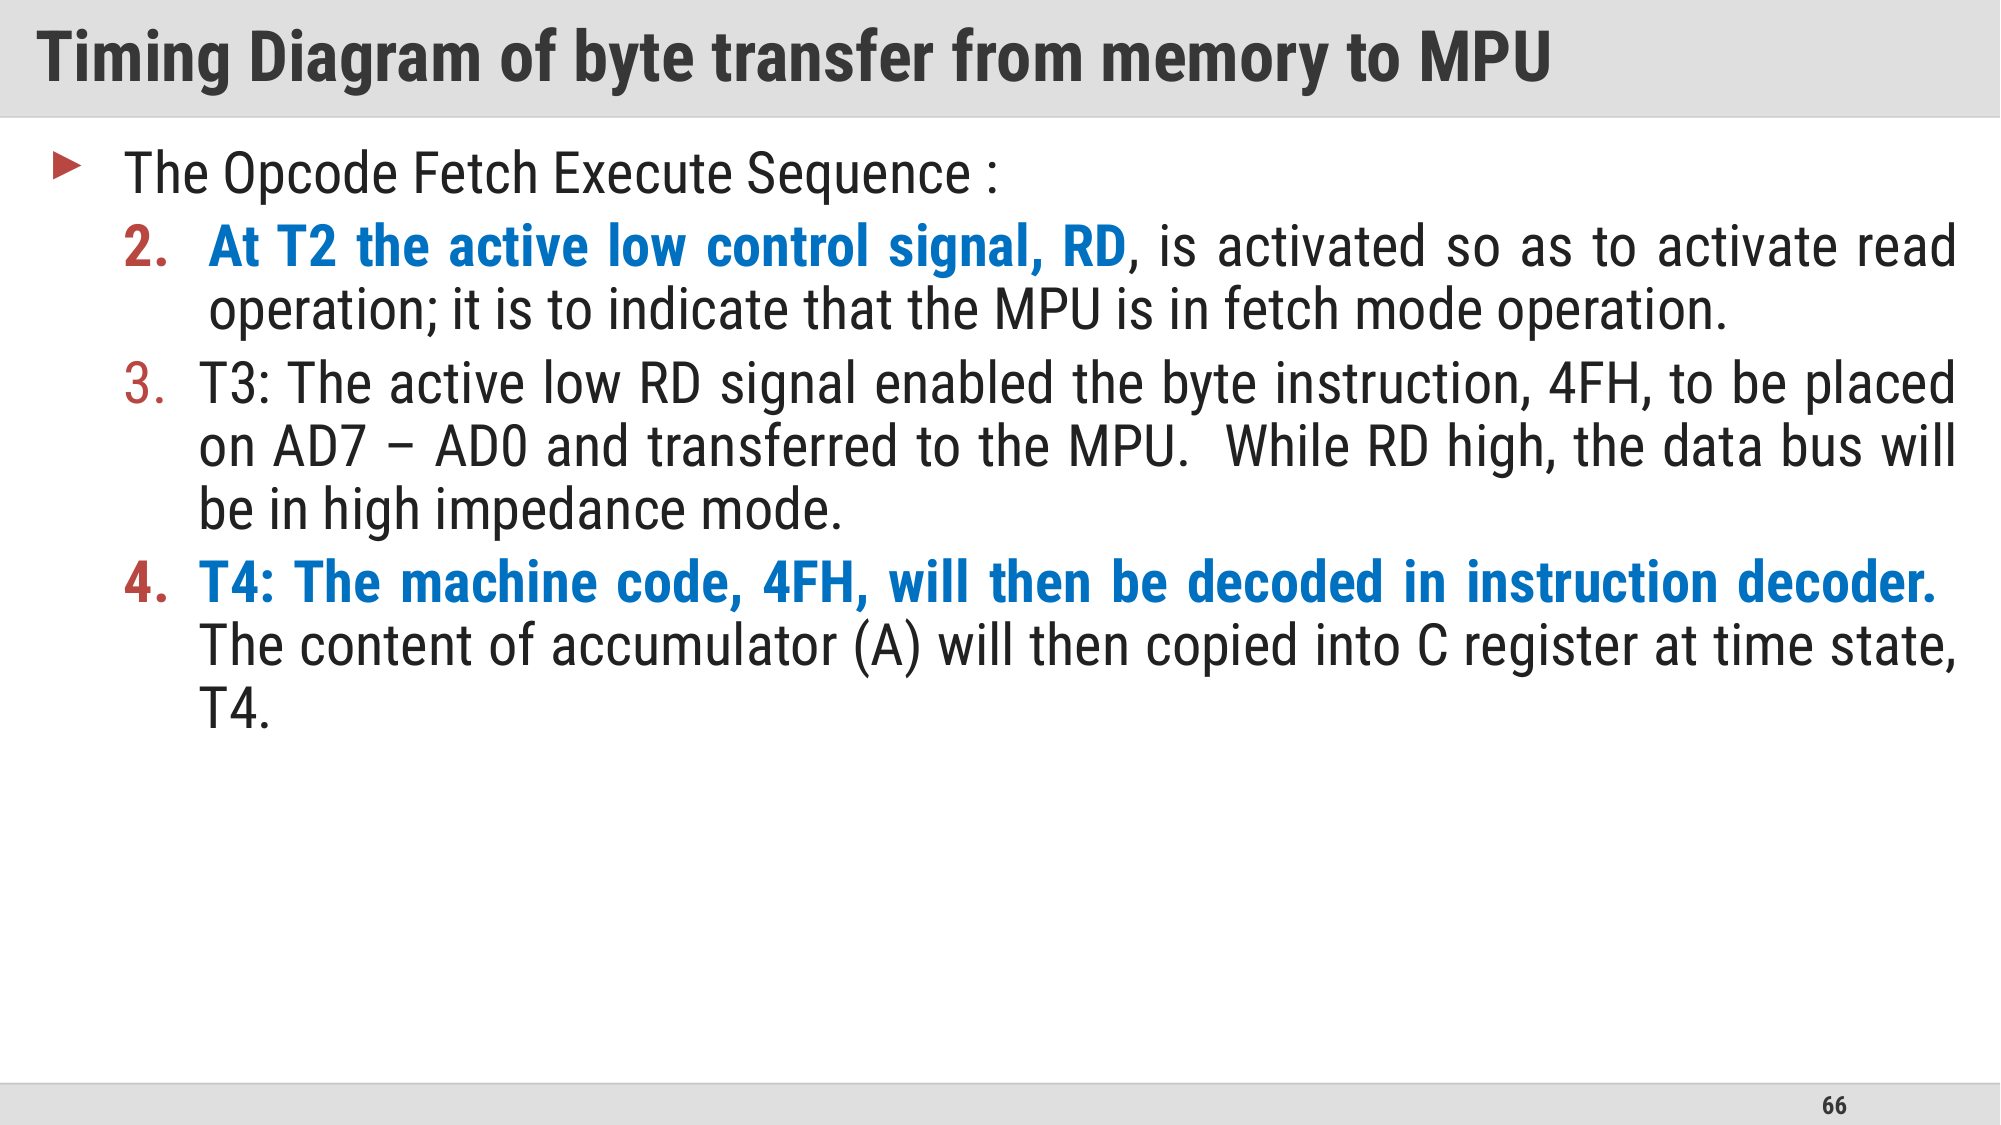

# Timing Diagram of byte transfer from memory to MPU
The Opcode Fetch Execute Sequence :
At T2 the active low control signal, RD, is activated so as to activate read operation; it is to indicate that the MPU is in fetch mode operation.
T3: The active low RD signal enabled the byte instruction, 4FH, to be placed on AD7 – AD0 and transferred to the MPU.  While RD high, the data bus will be in high impedance mode.
T4: The machine code, 4FH, will then be decoded in instruction decoder.  The content of accumulator (A) will then copied into C register at time state, T4.